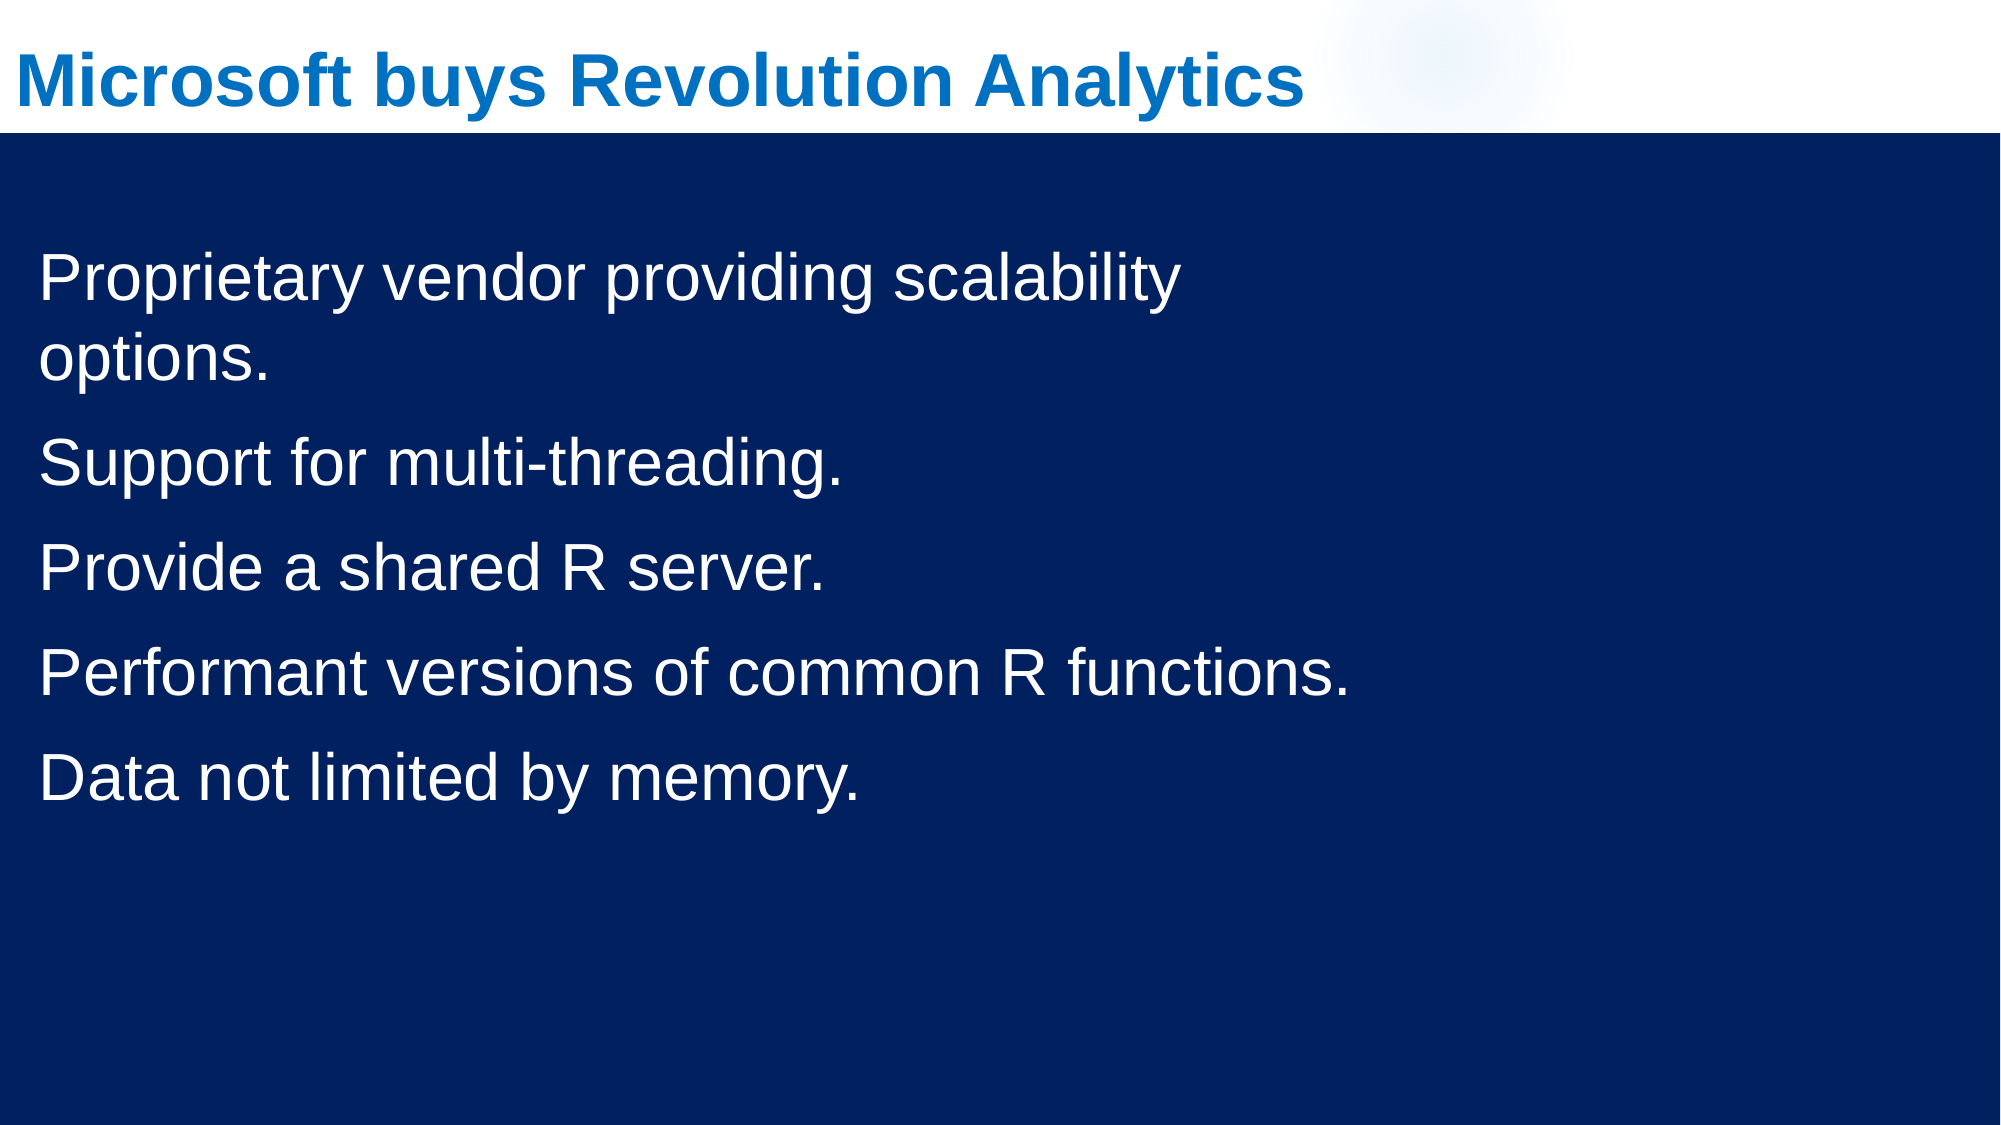

Microsoft buys Revolution Analytics
Proprietary vendor providing scalability options.
Support for multi-threading.
Provide a shared R server.
Performant versions of common R functions.
Data not limited by memory.